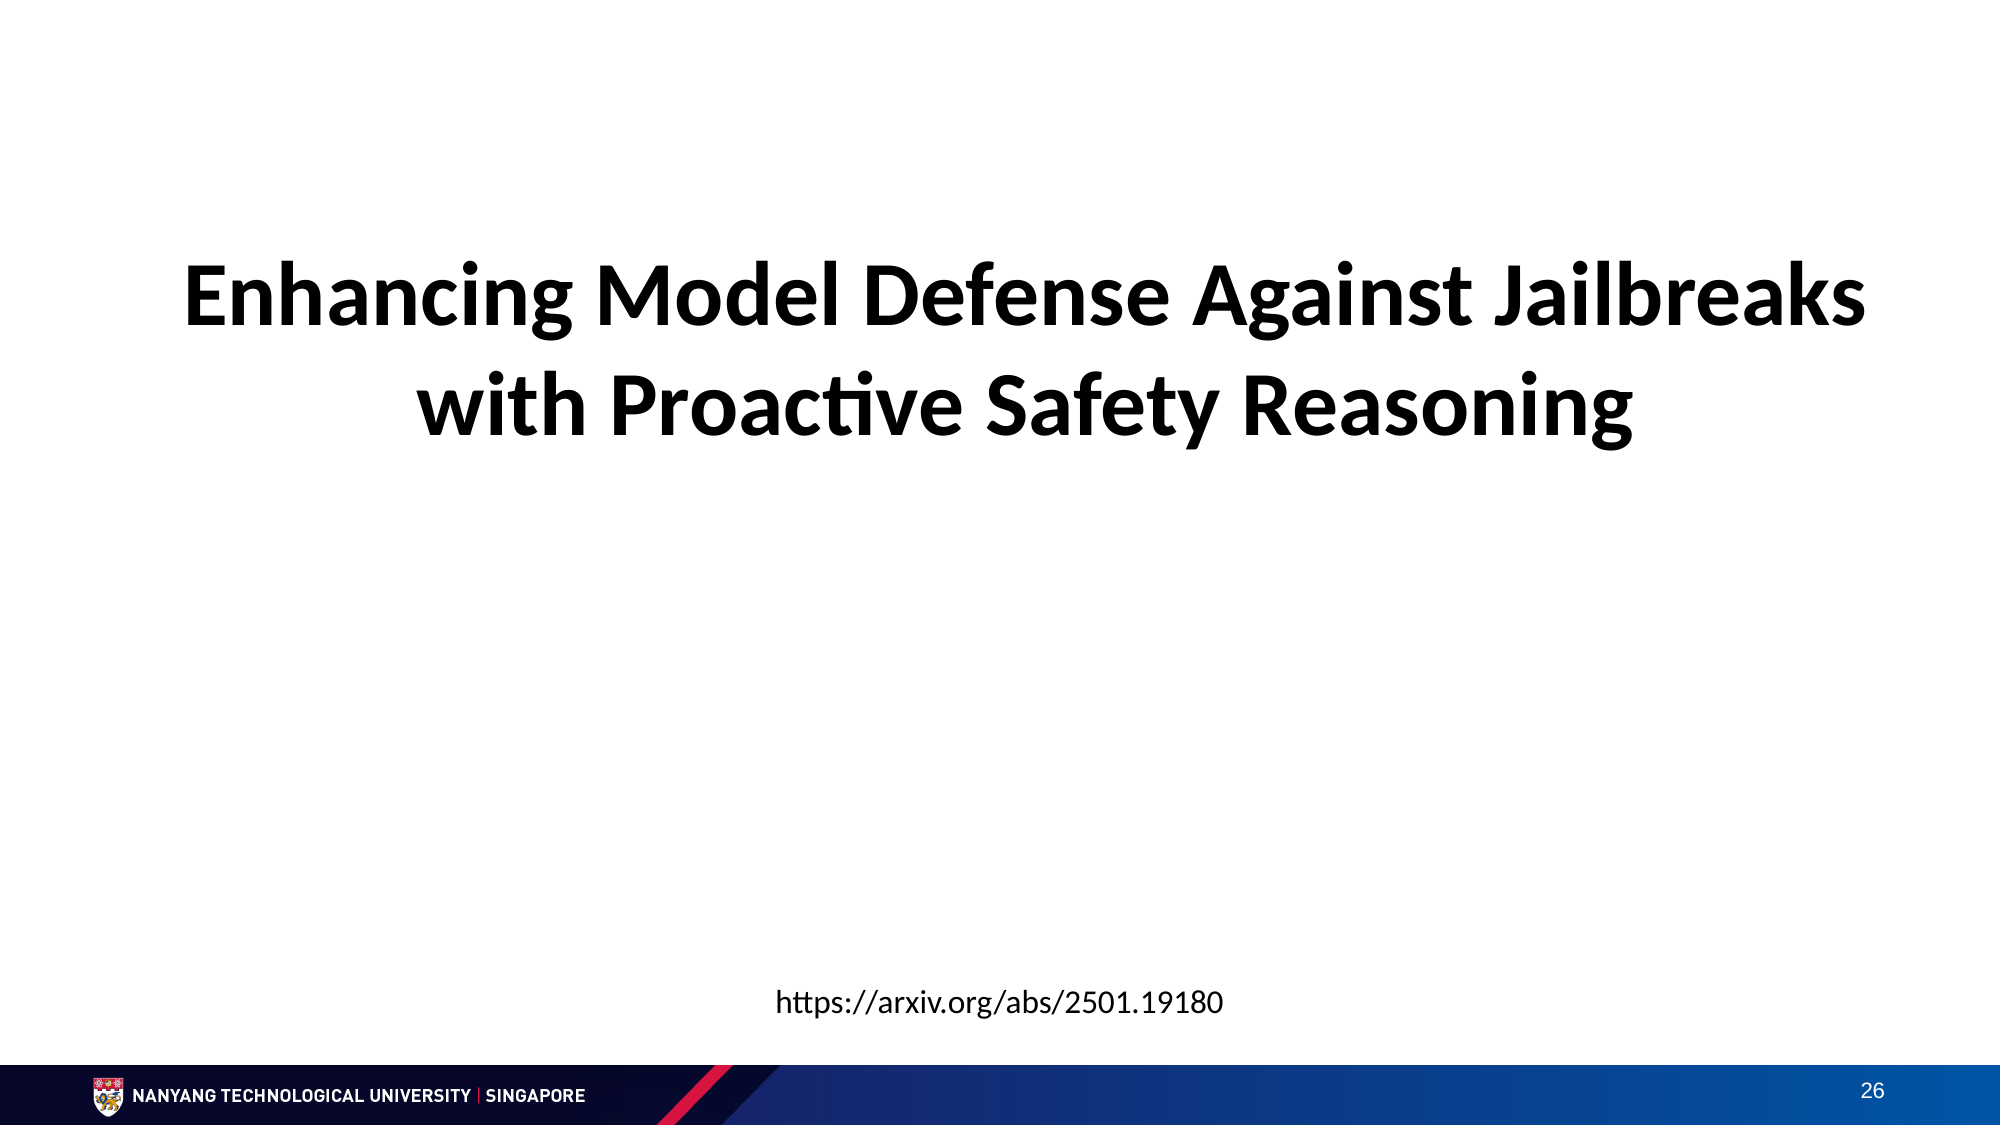

Enhancing Model Defense Against Jailbreaks with Proactive Safety Reasoning
https://arxiv.org/abs/2501.19180
26